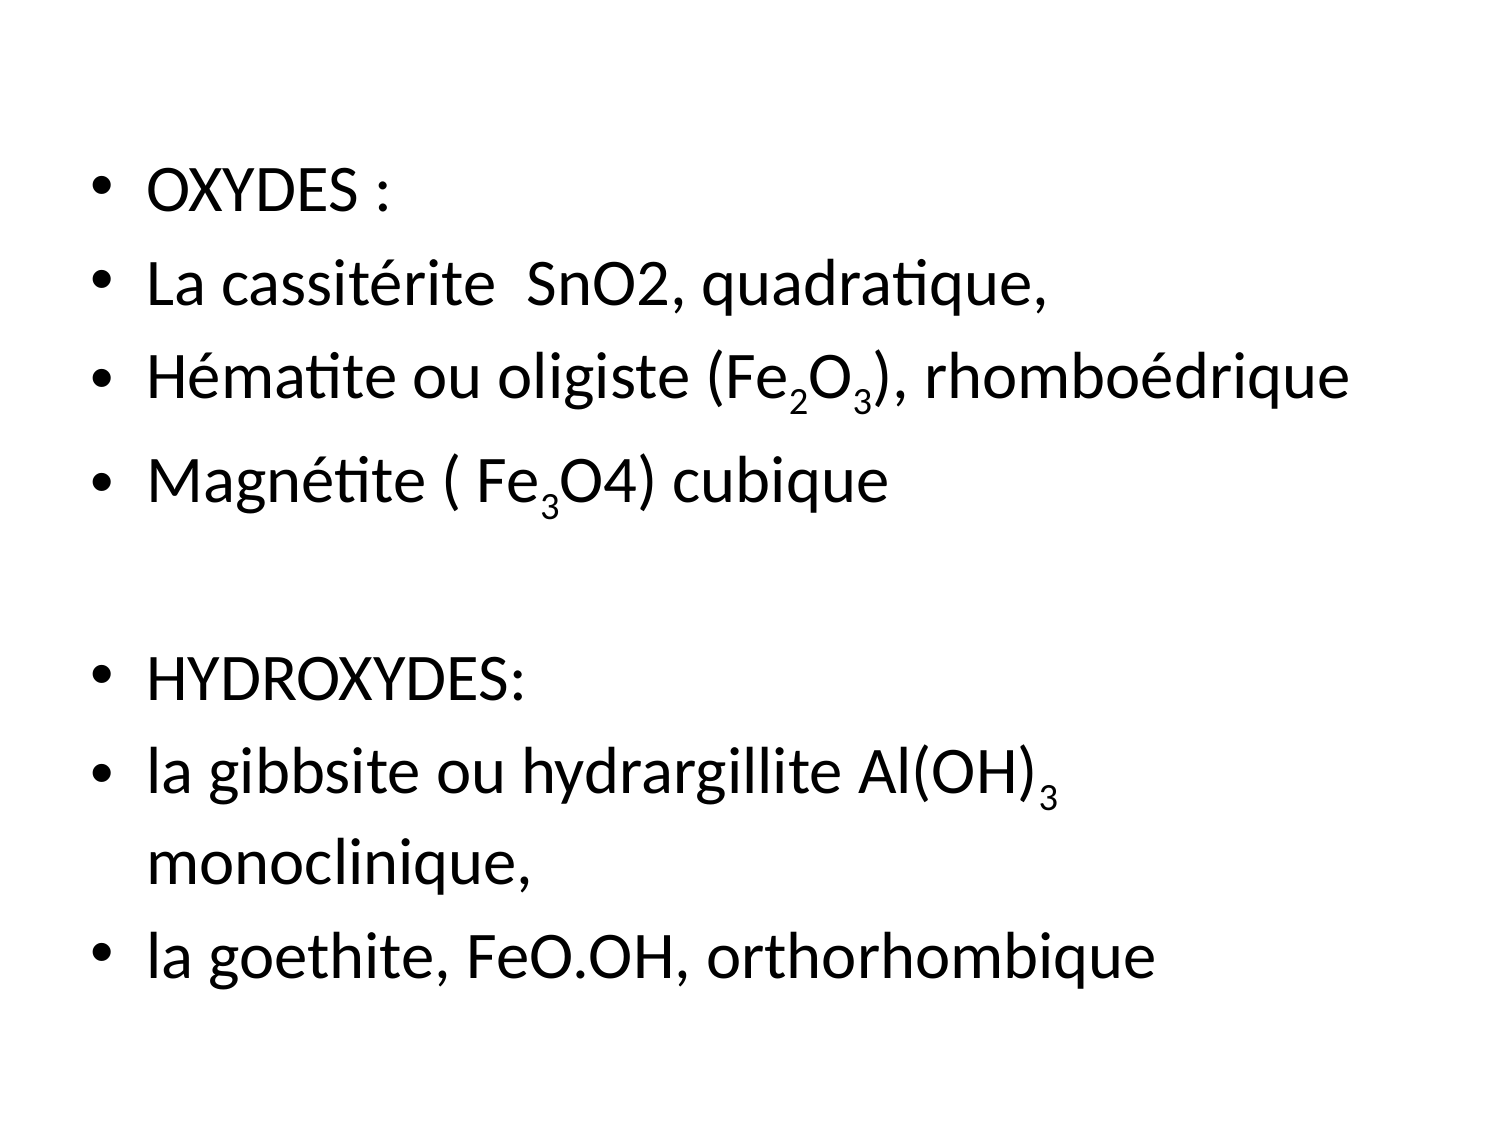

OXYDES :
La cassitérite  SnO2, quadratique,
Hématite ou oligiste (Fe2O3), rhomboédrique
Magnétite ( Fe3O4) cubique

HYDROXYDES:
la gibbsite ou hydrargillite Al(OH)3 monoclinique,
la goethite, FeO.OH, orthorhombique